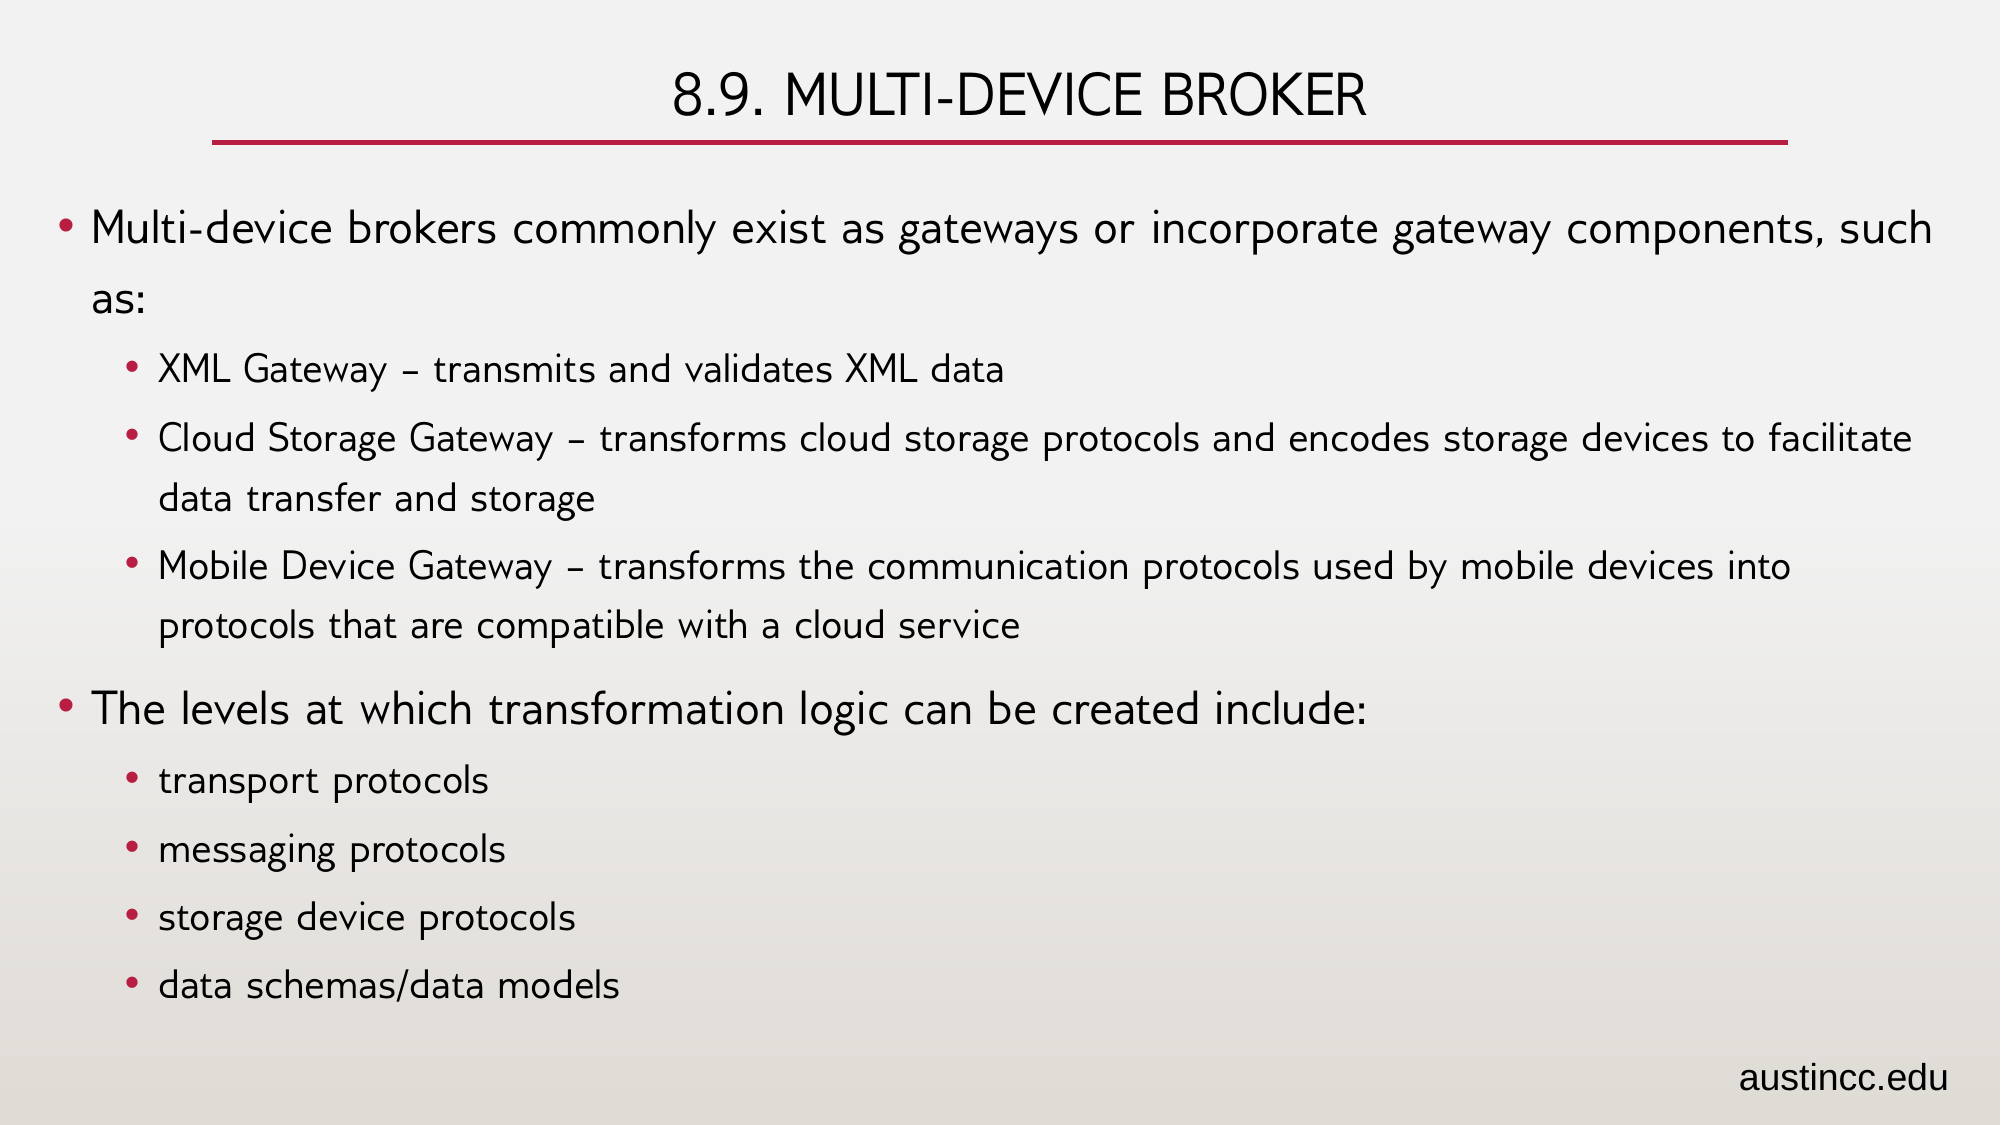

# 8.9. Multi-Device Broker
Multi-device brokers commonly exist as gateways or incorporate gateway components, such as:
XML Gateway – transmits and validates XML data
Cloud Storage Gateway – transforms cloud storage protocols and encodes storage devices to facilitate data transfer and storage
Mobile Device Gateway – transforms the communication protocols used by mobile devices into protocols that are compatible with a cloud service
The levels at which transformation logic can be created include:
transport protocols
messaging protocols
storage device protocols
data schemas/data models